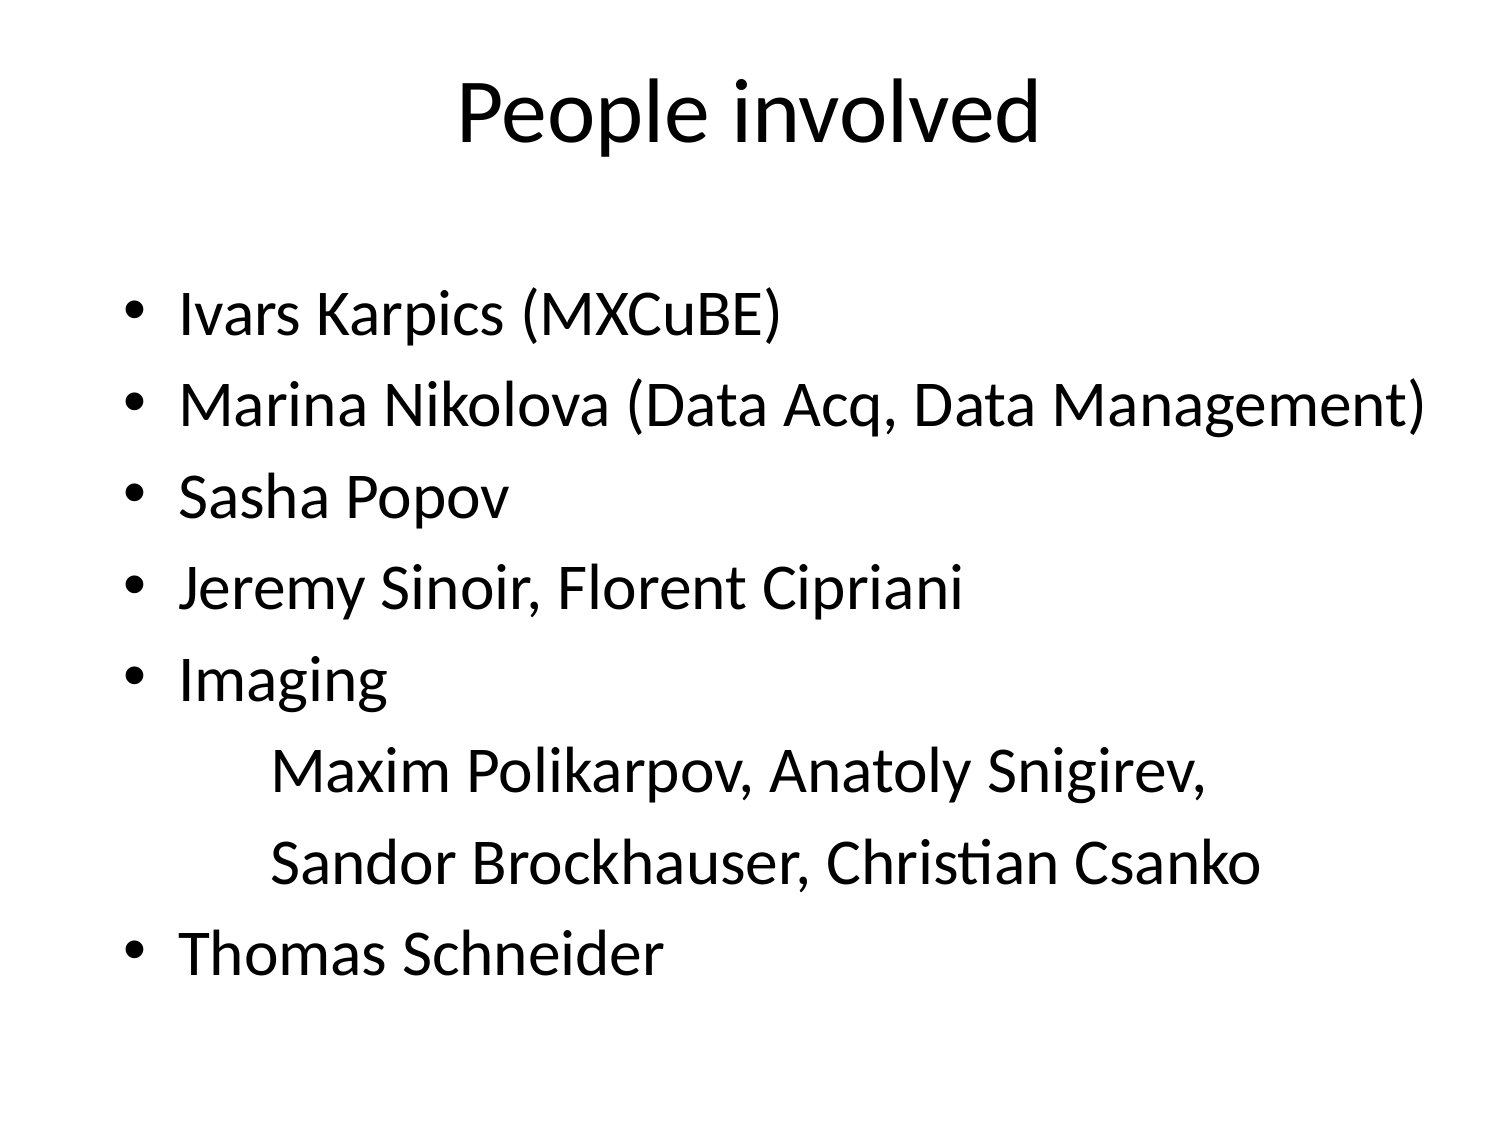

People involved
Ivars Karpics (MXCuBE)
Marina Nikolova (Data Acq, Data Management)
Sasha Popov
Jeremy Sinoir, Florent Cipriani
Imaging
	Maxim Polikarpov, Anatoly Snigirev,
	Sandor Brockhauser, Christian Csanko
Thomas Schneider